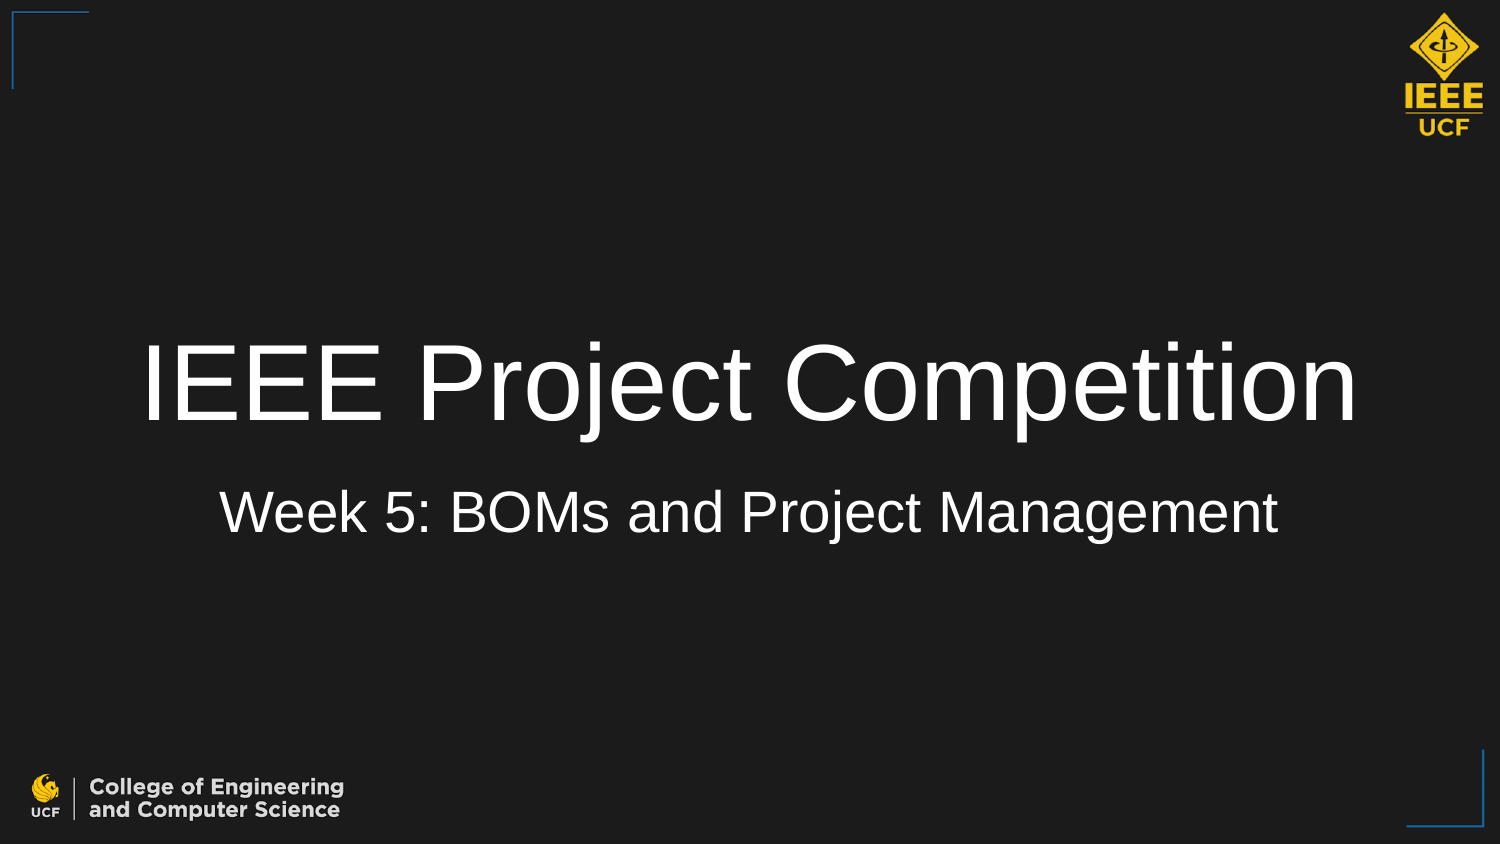

# IEEE Project Competition
Week 5: BOMs and Project Management